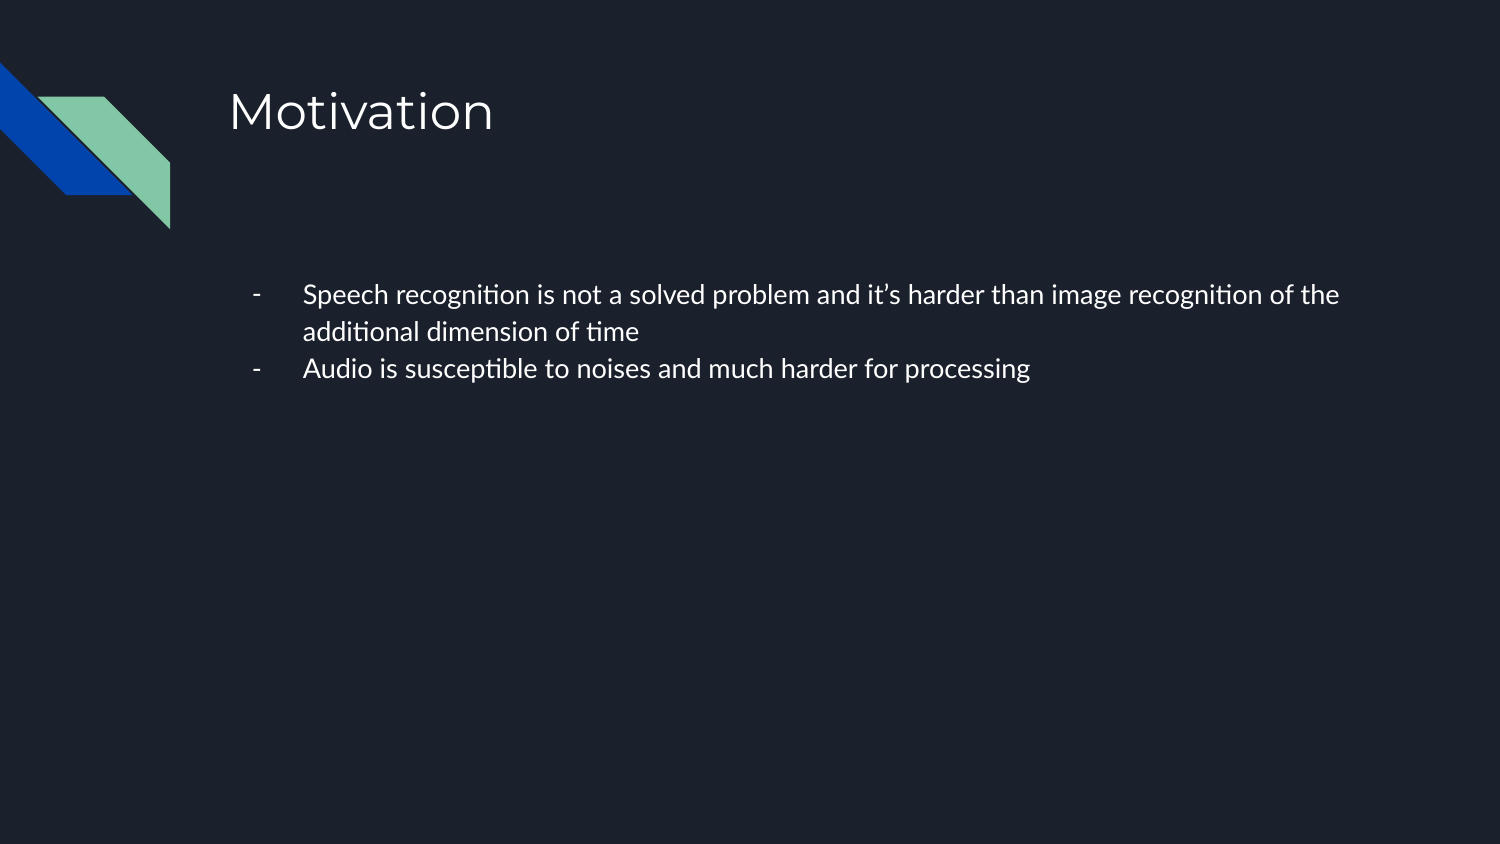

# Motivation

Speech recognition is not a solved problem and it’s harder than image recognition of the additional dimension of time
Audio is susceptible to noises and much harder for processing